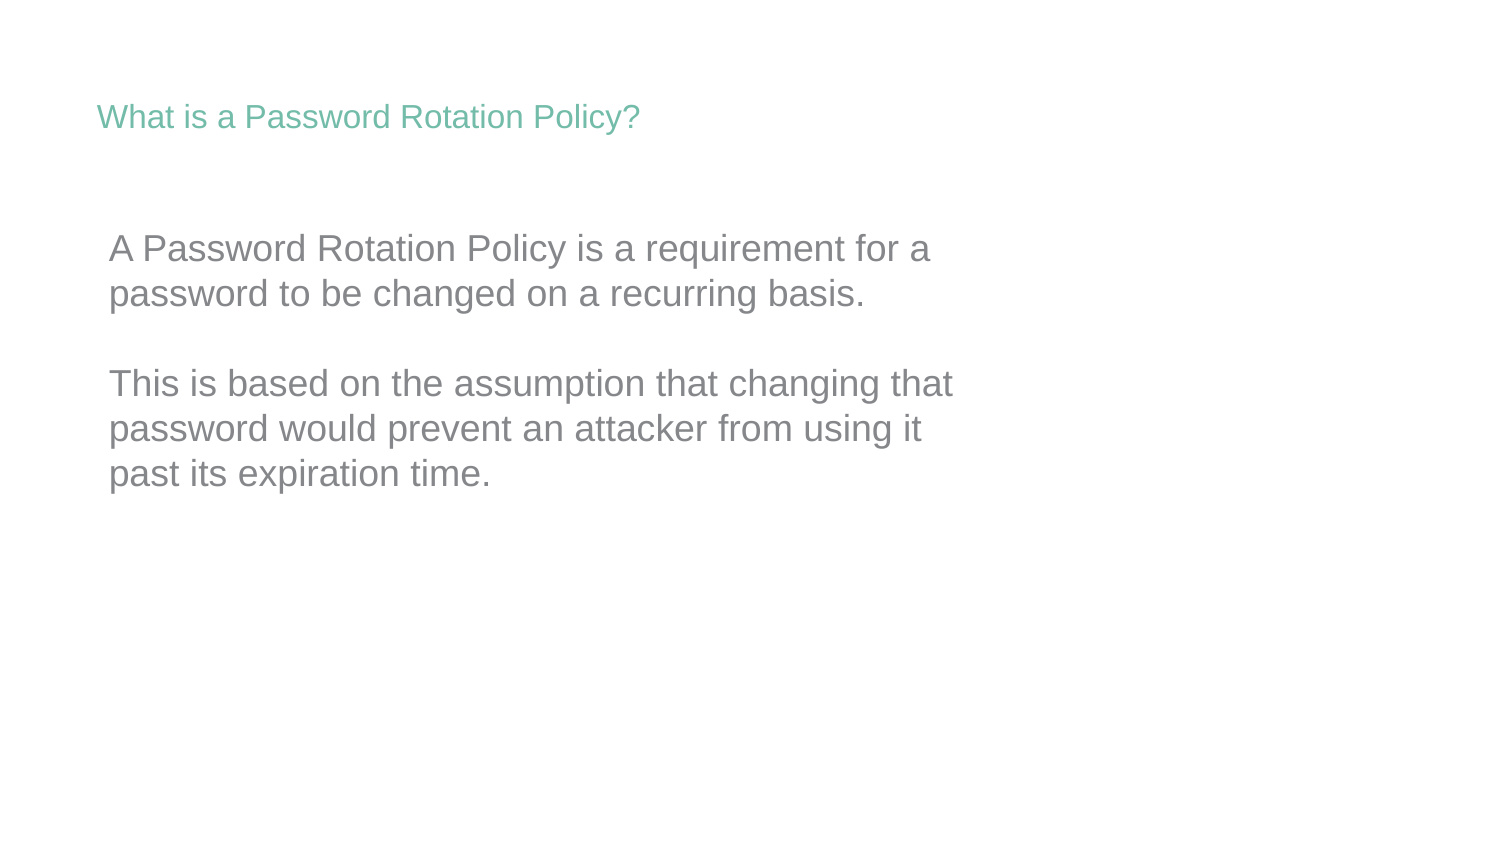

What is a Password Rotation Policy?

A Password Rotation Policy is a requirement for a password to be changed on a recurring basis.

This is based on the assumption that changing that password would prevent an attacker from using it past its expiration time.